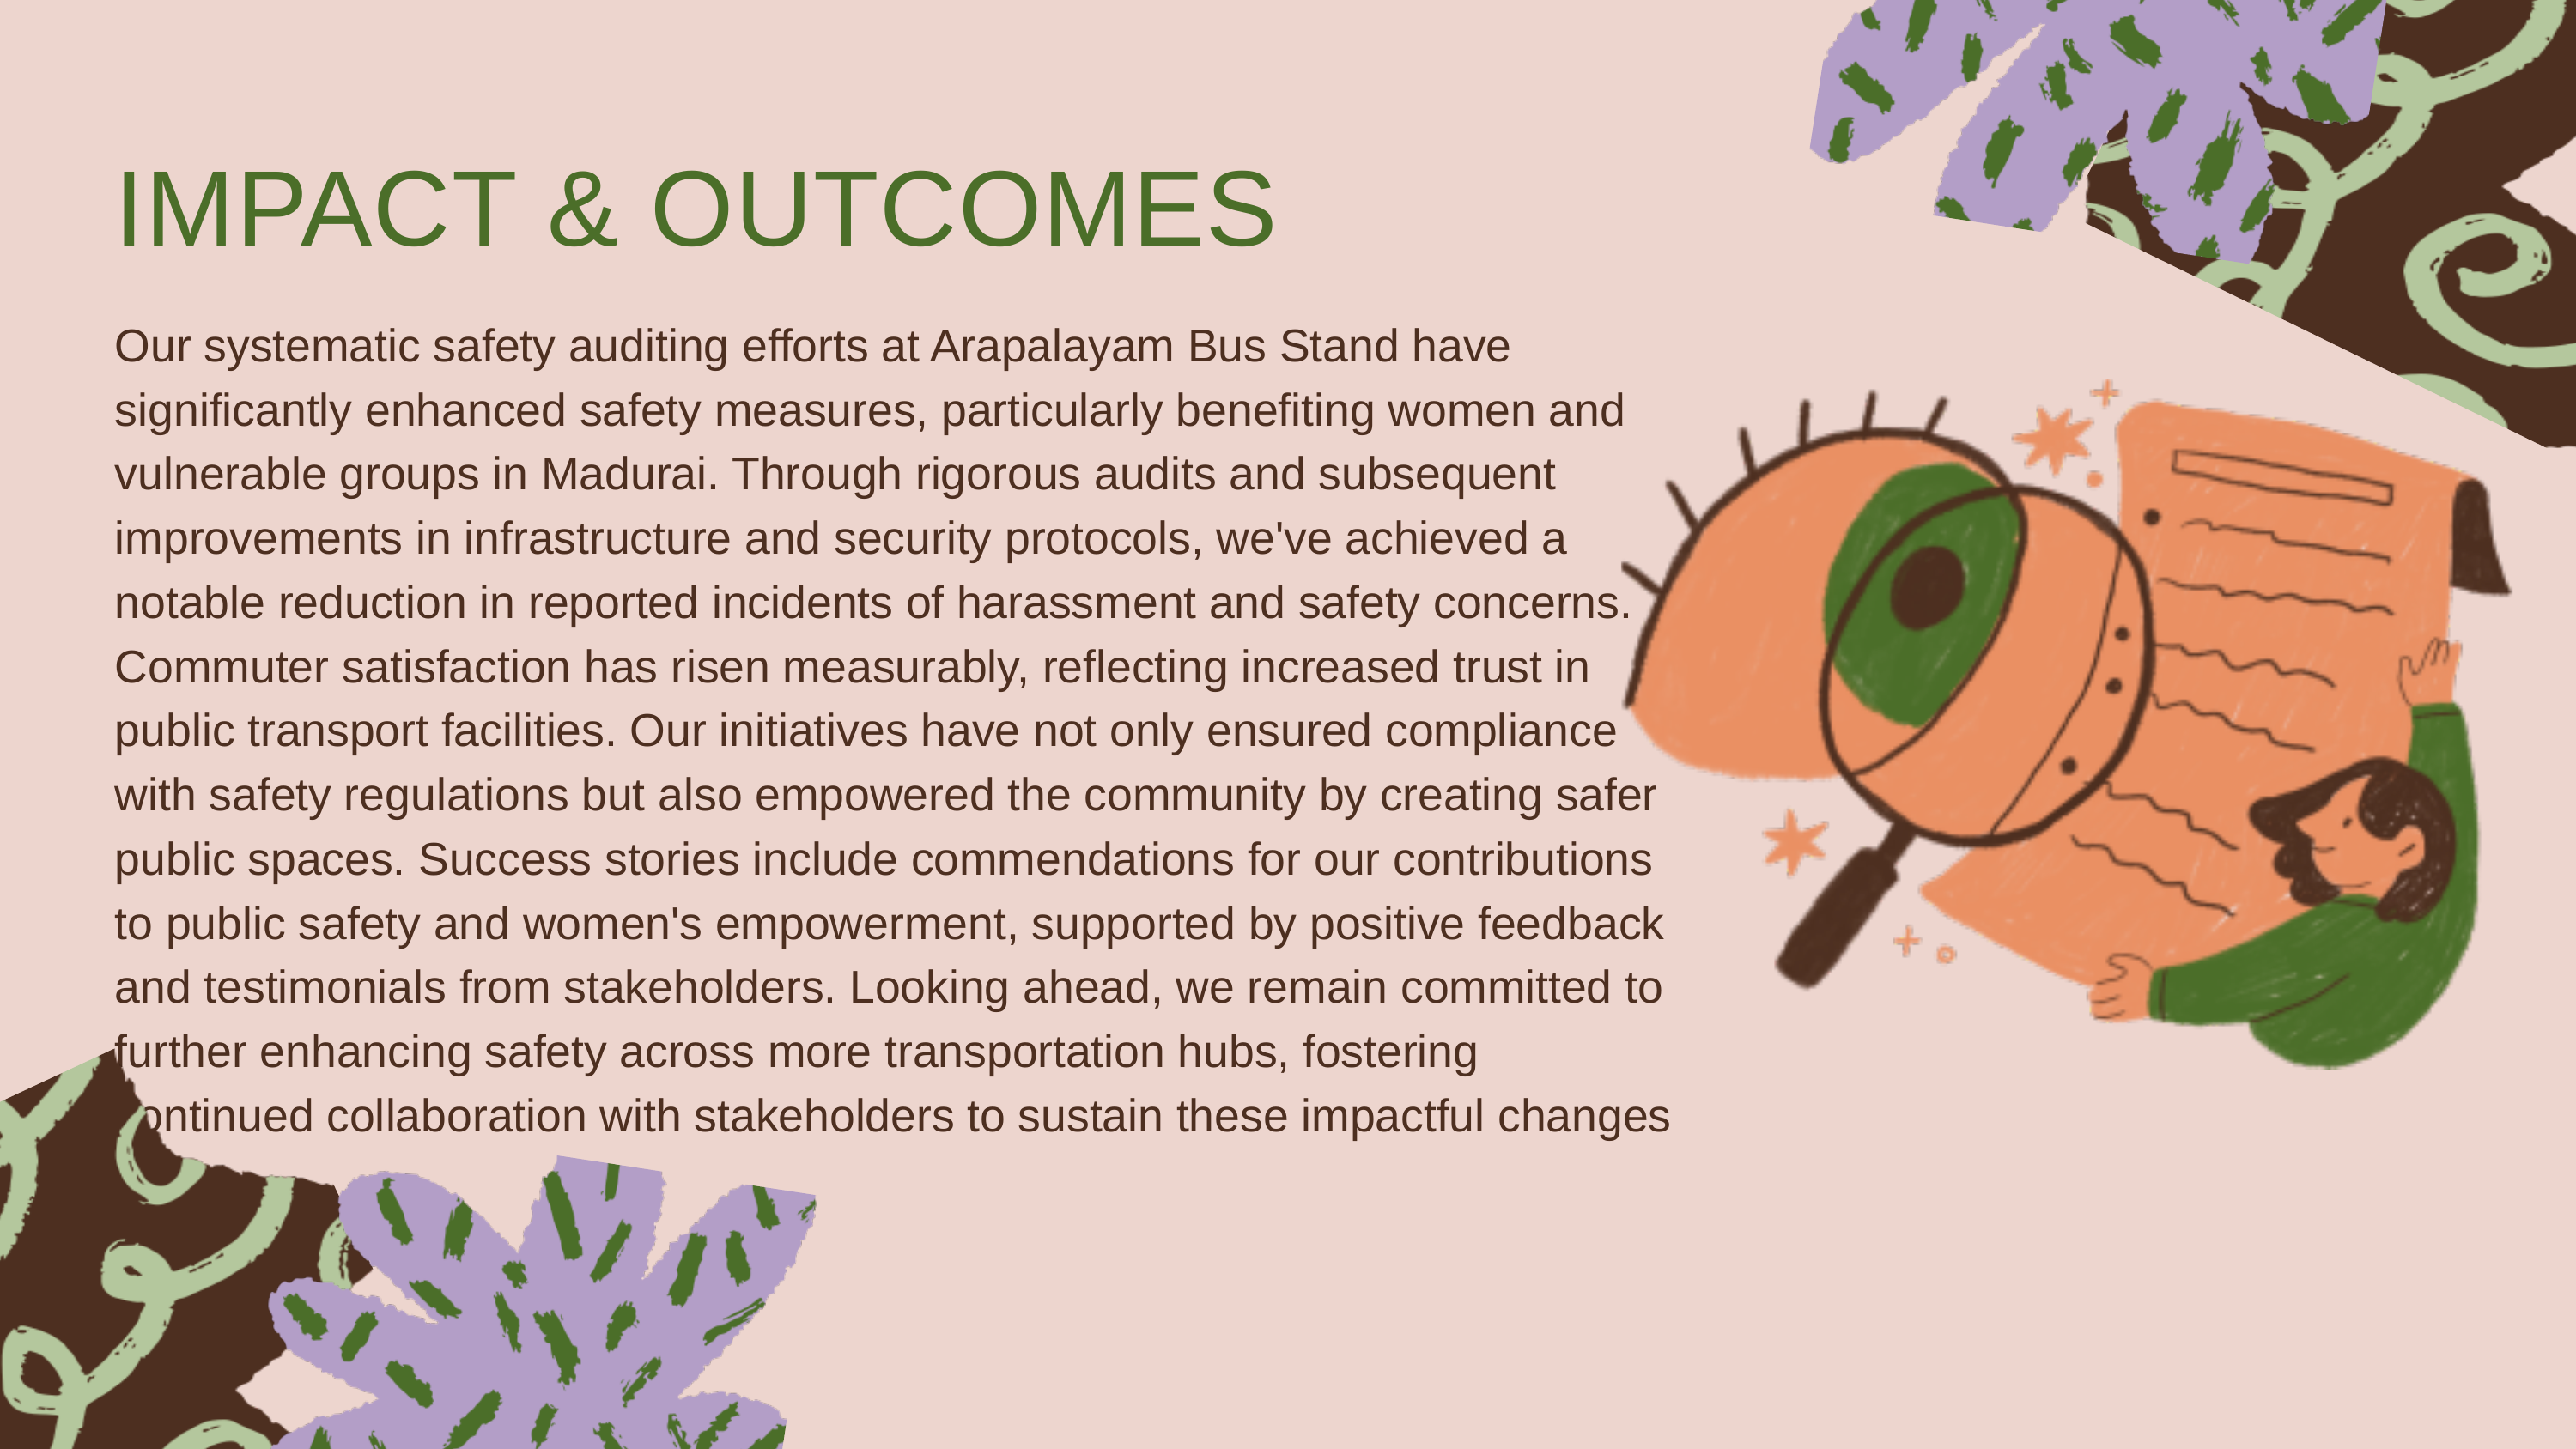

IMPACT & OUTCOMES
Our systematic safety auditing efforts at Arapalayam Bus Stand have significantly enhanced safety measures, particularly benefiting women and vulnerable groups in Madurai. Through rigorous audits and subsequent improvements in infrastructure and security protocols, we've achieved a notable reduction in reported incidents of harassment and safety concerns. Commuter satisfaction has risen measurably, reflecting increased trust in public transport facilities. Our initiatives have not only ensured compliance with safety regulations but also empowered the community by creating safer public spaces. Success stories include commendations for our contributions to public safety and women's empowerment, supported by positive feedback and testimonials from stakeholders. Looking ahead, we remain committed to further enhancing safety across more transportation hubs, fostering continued collaboration with stakeholders to sustain these impactful changes